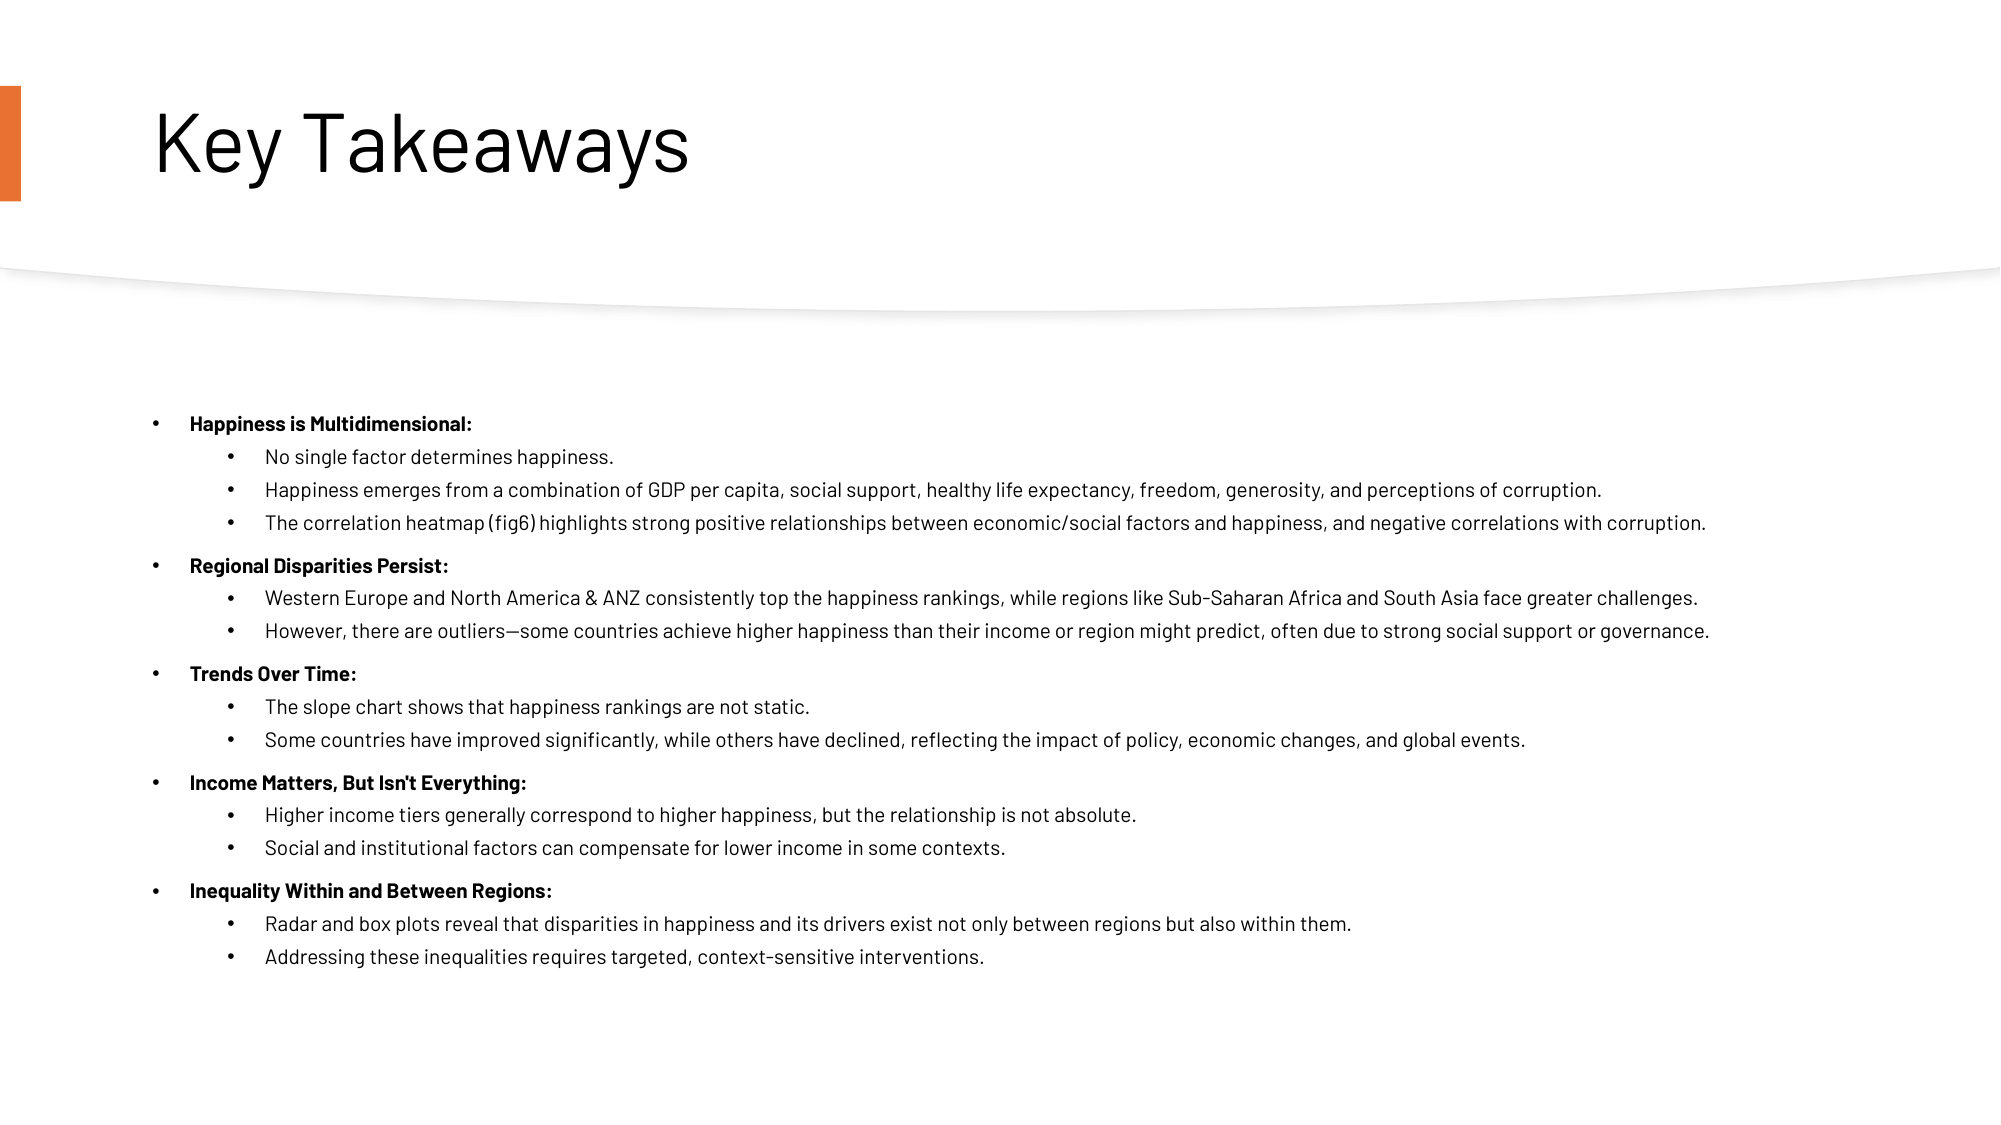

Key Takeaways

Happiness is Multidimensional:
No single factor determines happiness.
Happiness emerges from a combination of GDP per capita, social support, healthy life expectancy, freedom, generosity, and perceptions of corruption.
The correlation heatmap (fig6) highlights strong positive relationships between economic/social factors and happiness, and negative correlations with corruption.
Regional Disparities Persist:
Western Europe and North America & ANZ consistently top the happiness rankings, while regions like Sub-Saharan Africa and South Asia face greater challenges.
However, there are outliers—some countries achieve higher happiness than their income or region might predict, often due to strong social support or governance.
Trends Over Time:
The slope chart shows that happiness rankings are not static.
Some countries have improved significantly, while others have declined, reflecting the impact of policy, economic changes, and global events.
Income Matters, But Isn't Everything:
Higher income tiers generally correspond to higher happiness, but the relationship is not absolute.
Social and institutional factors can compensate for lower income in some contexts.
Inequality Within and Between Regions:
Radar and box plots reveal that disparities in happiness and its drivers exist not only between regions but also within them.
Addressing these inequalities requires targeted, context-sensitive interventions.